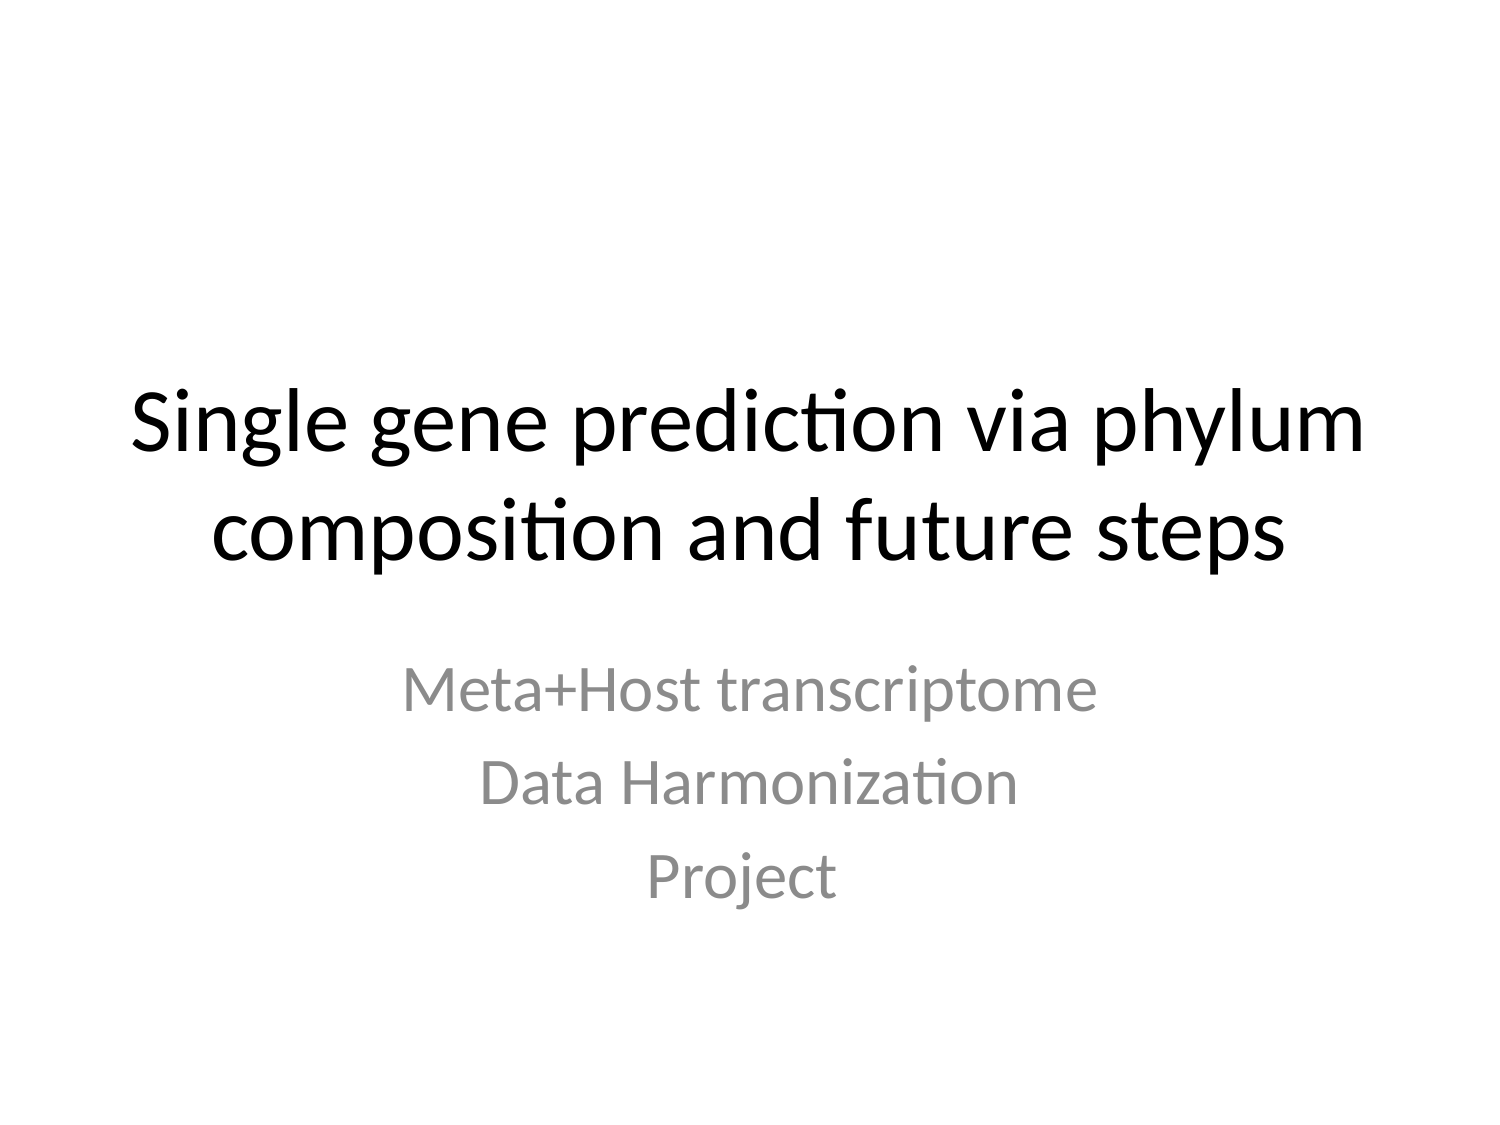

# Single gene prediction via phylum composition and future steps
Meta+Host transcriptome
Data Harmonization
Project